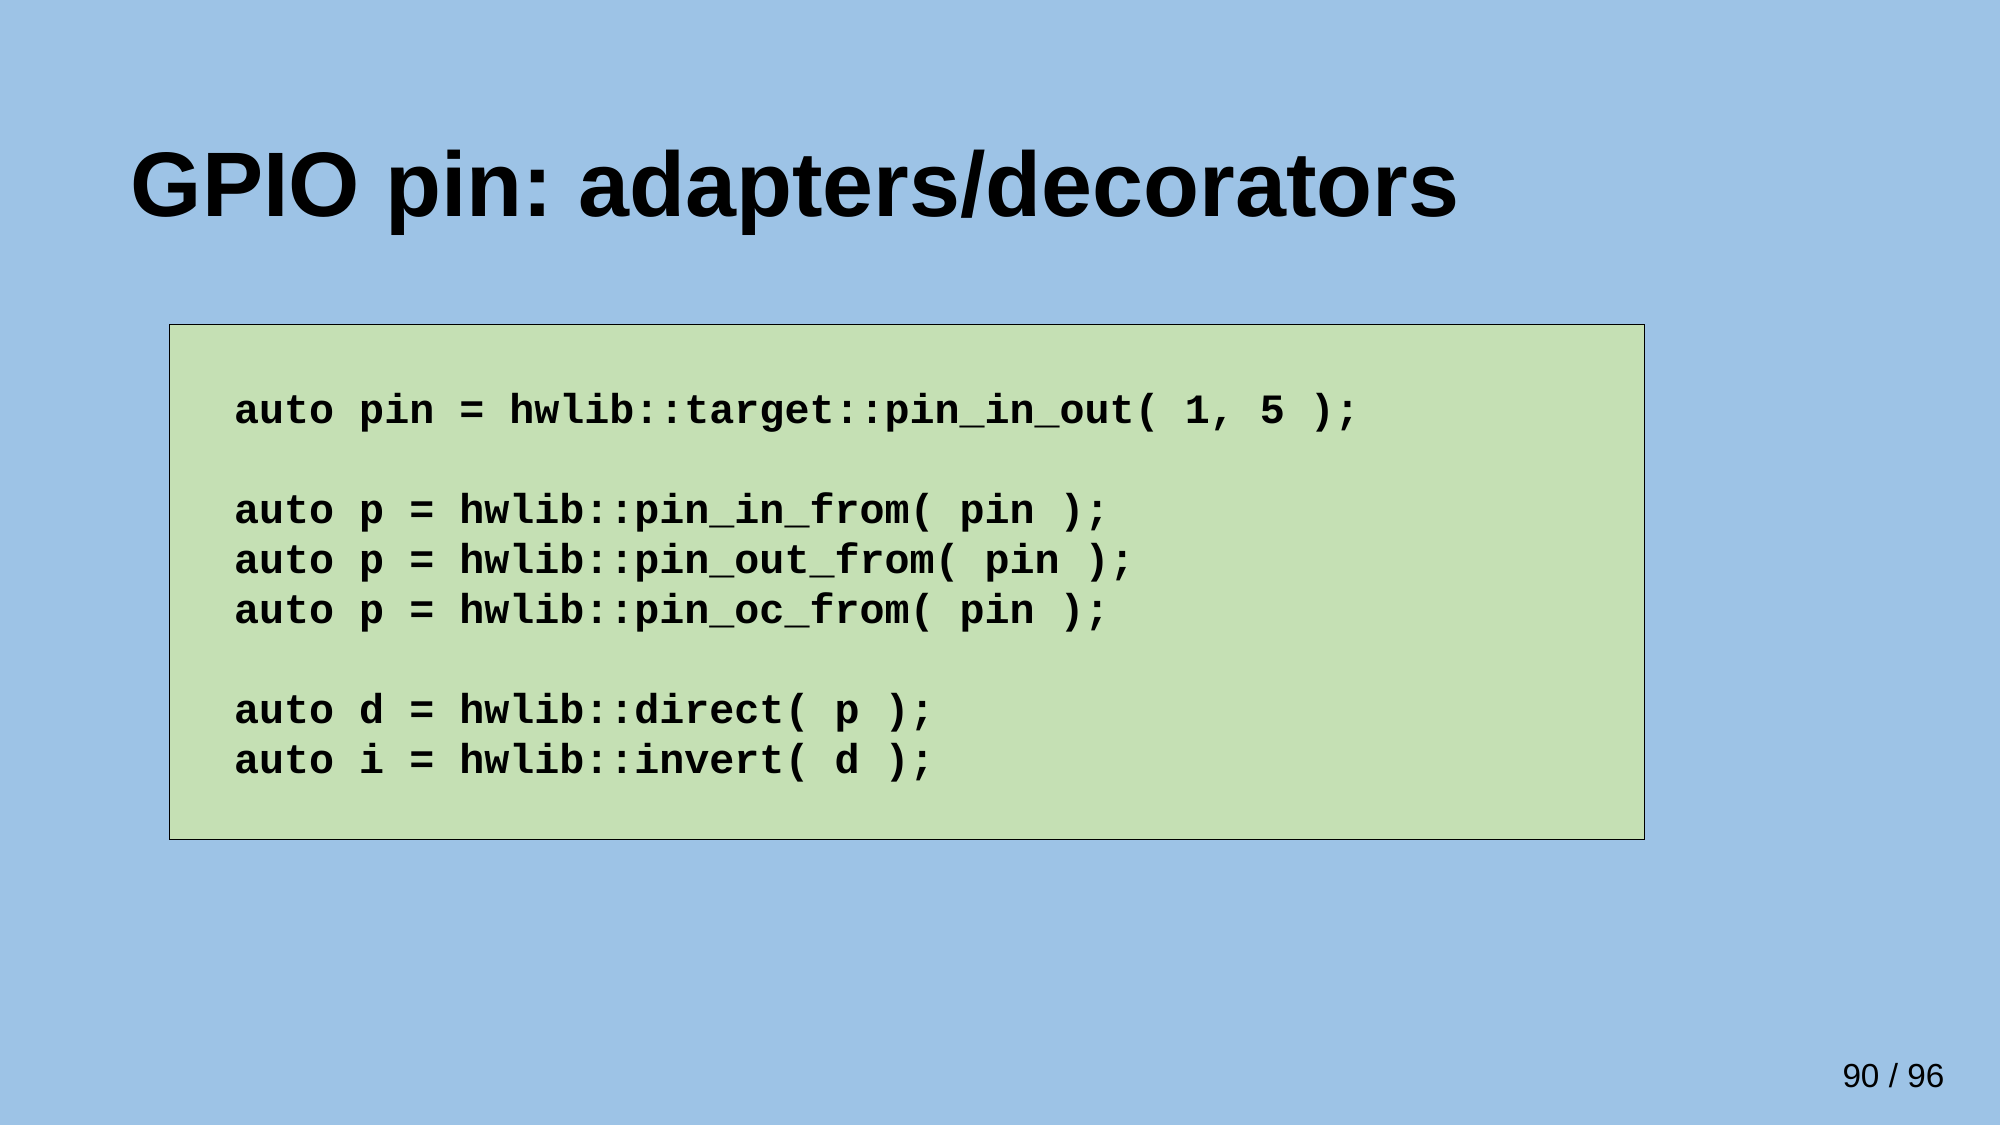

# GPIO pin: adapters/decorators

  auto pin = hwlib::target::pin_in_out( 1, 5 );

  auto p = hwlib::pin_in_from( pin );
  auto p = hwlib::pin_out_from( pin );
  auto p = hwlib::pin_oc_from( pin );

  auto d = hwlib::direct( p );
  auto i = hwlib::invert( d );